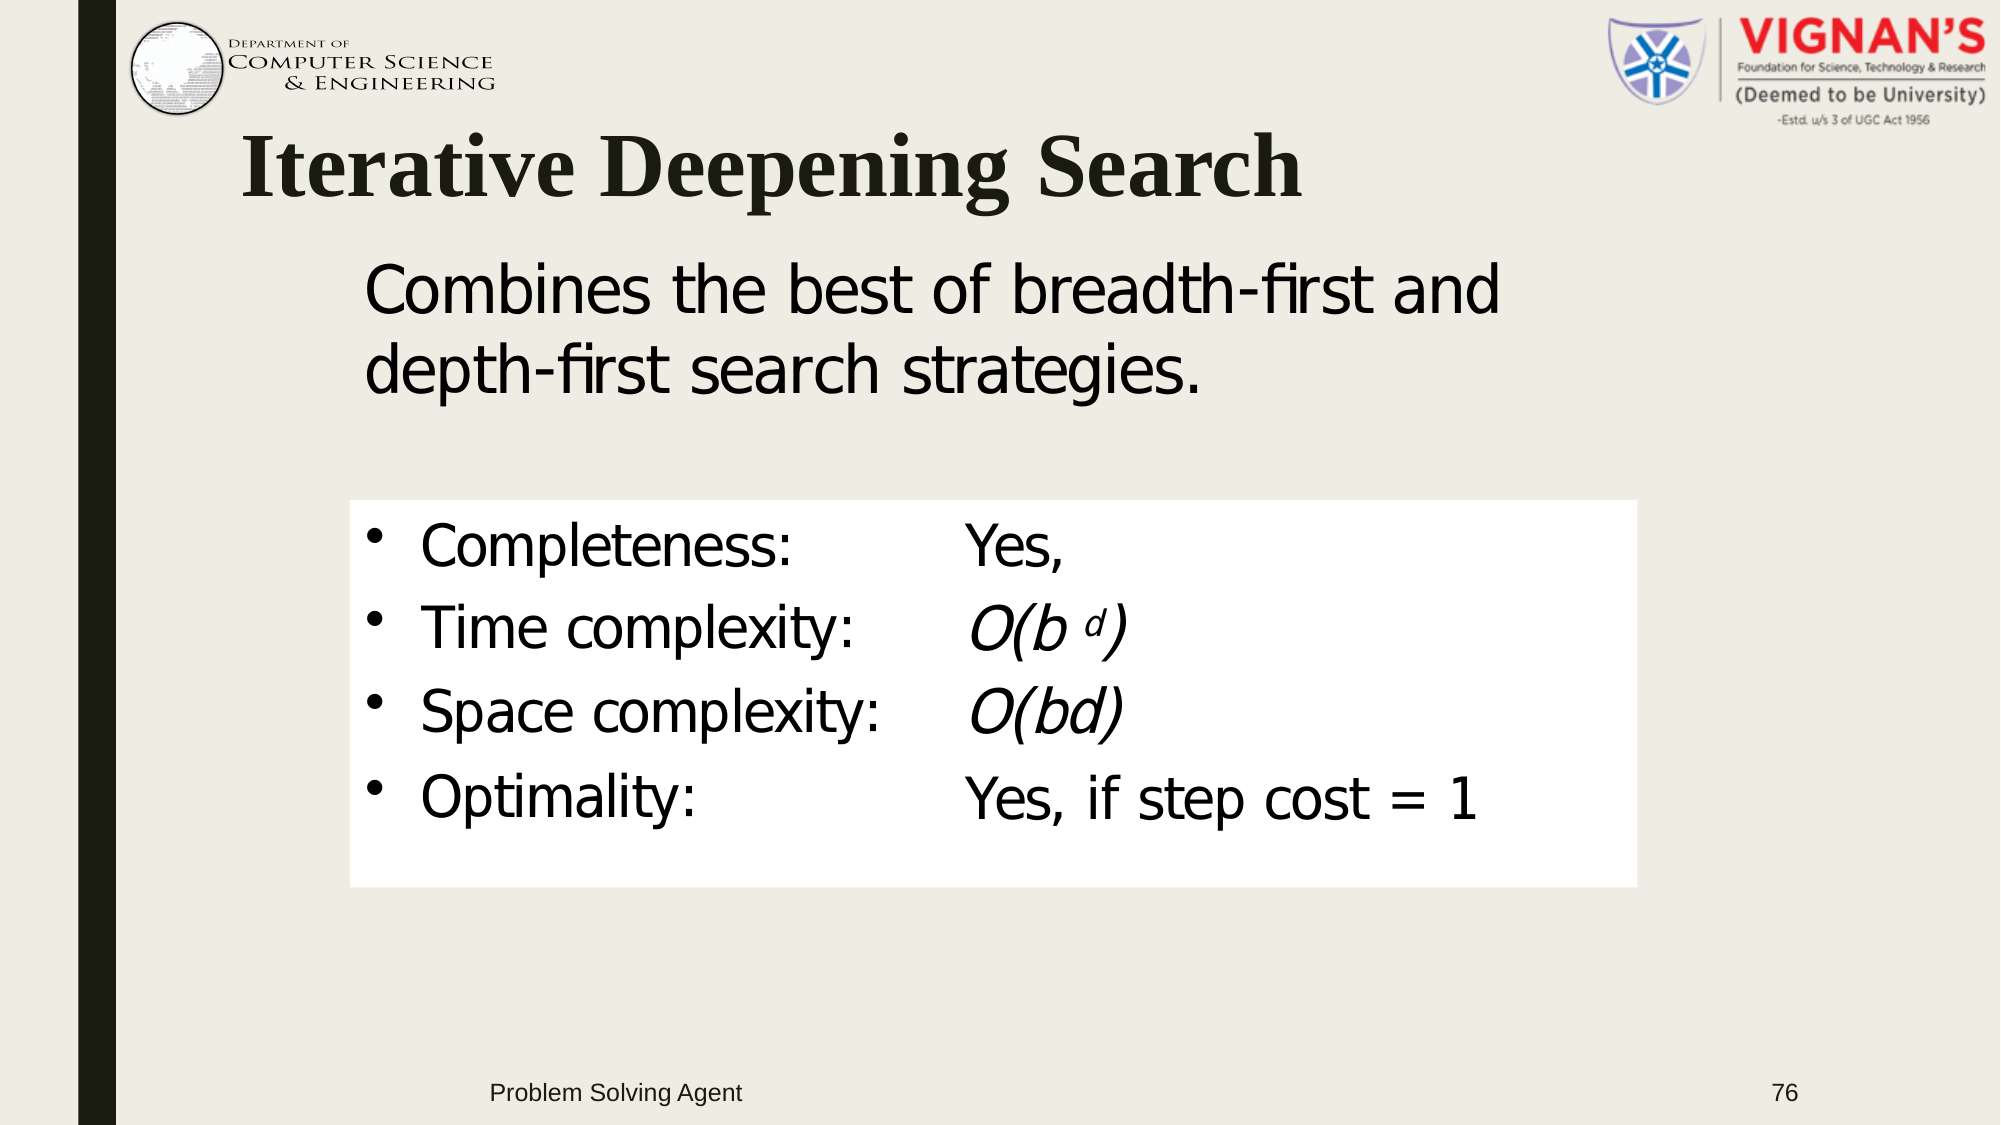

# Iterative Deepening	Search
Combines the best of breadth-first and depth-first search strategies.
Completeness:
Time complexity:
Space complexity:
Optimality:
Yes,
O(b d)
O(bd)
Yes, if step cost = 1

Problem Solving Agent
76